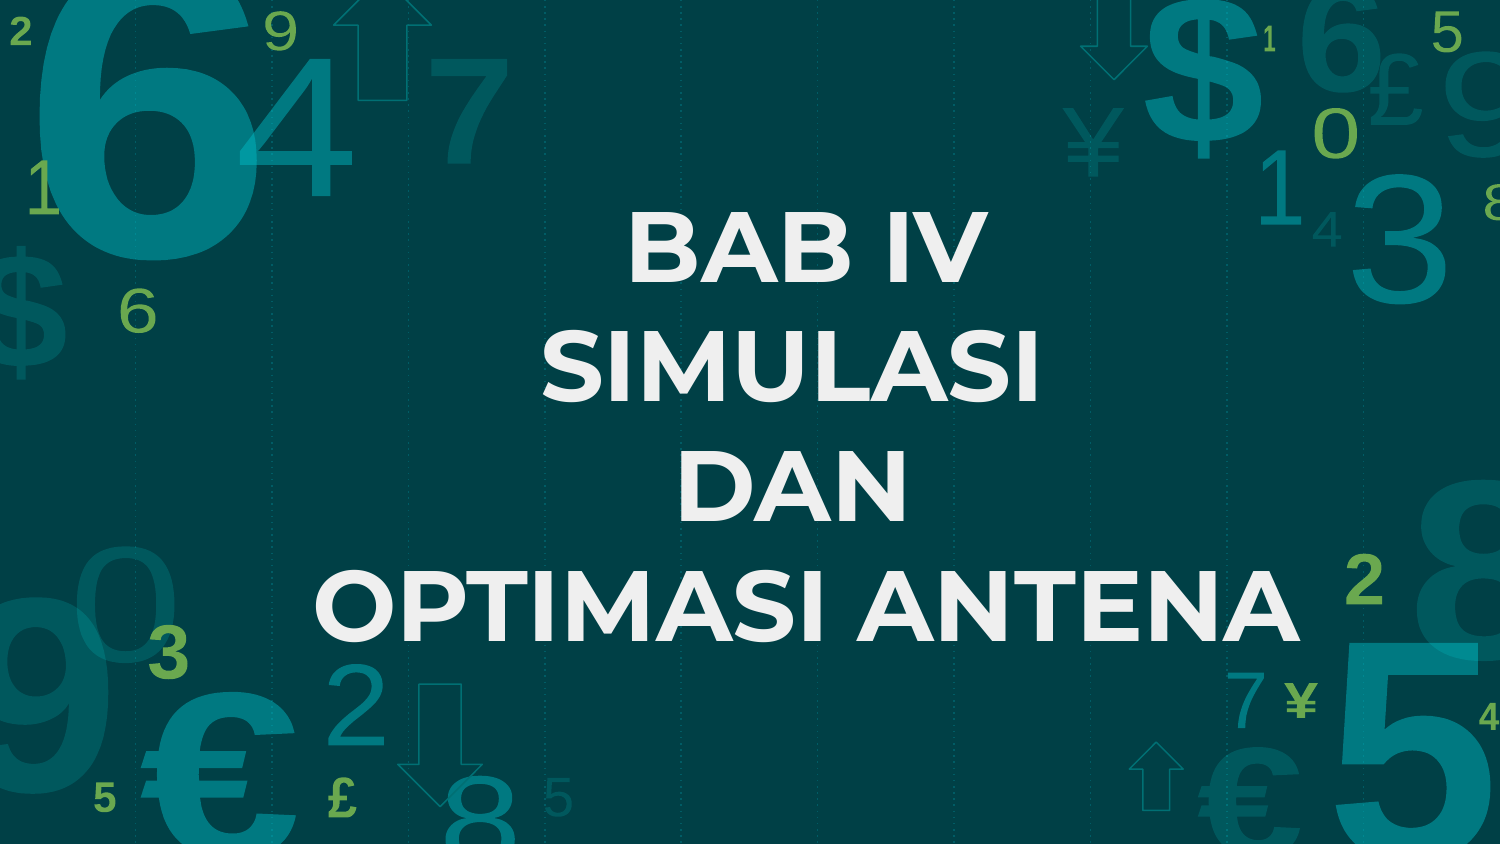

# BAB IV SIMULASI DAN OPTIMASI ANTENA